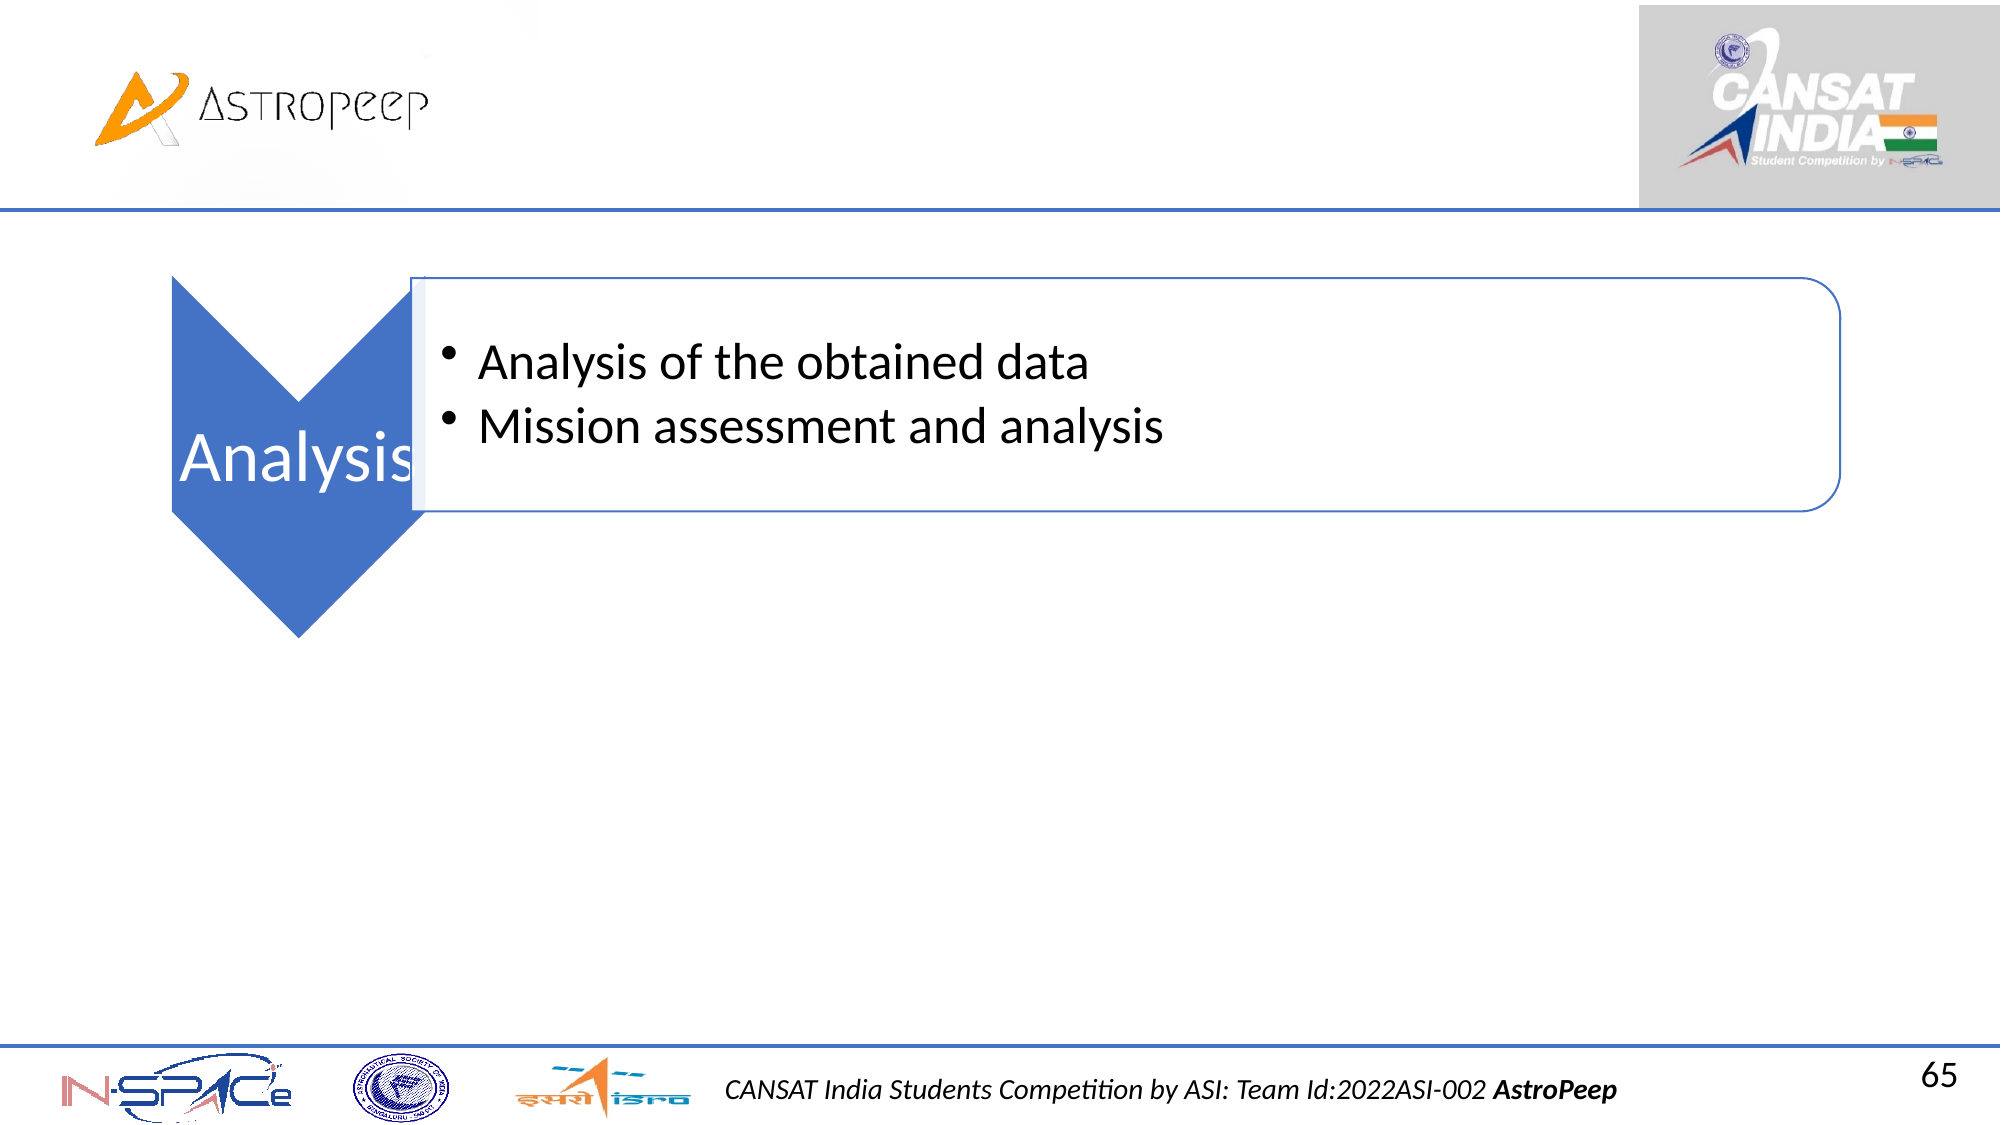

Analysis
Analysis of the obtained data
Mission assessment and analysis
65